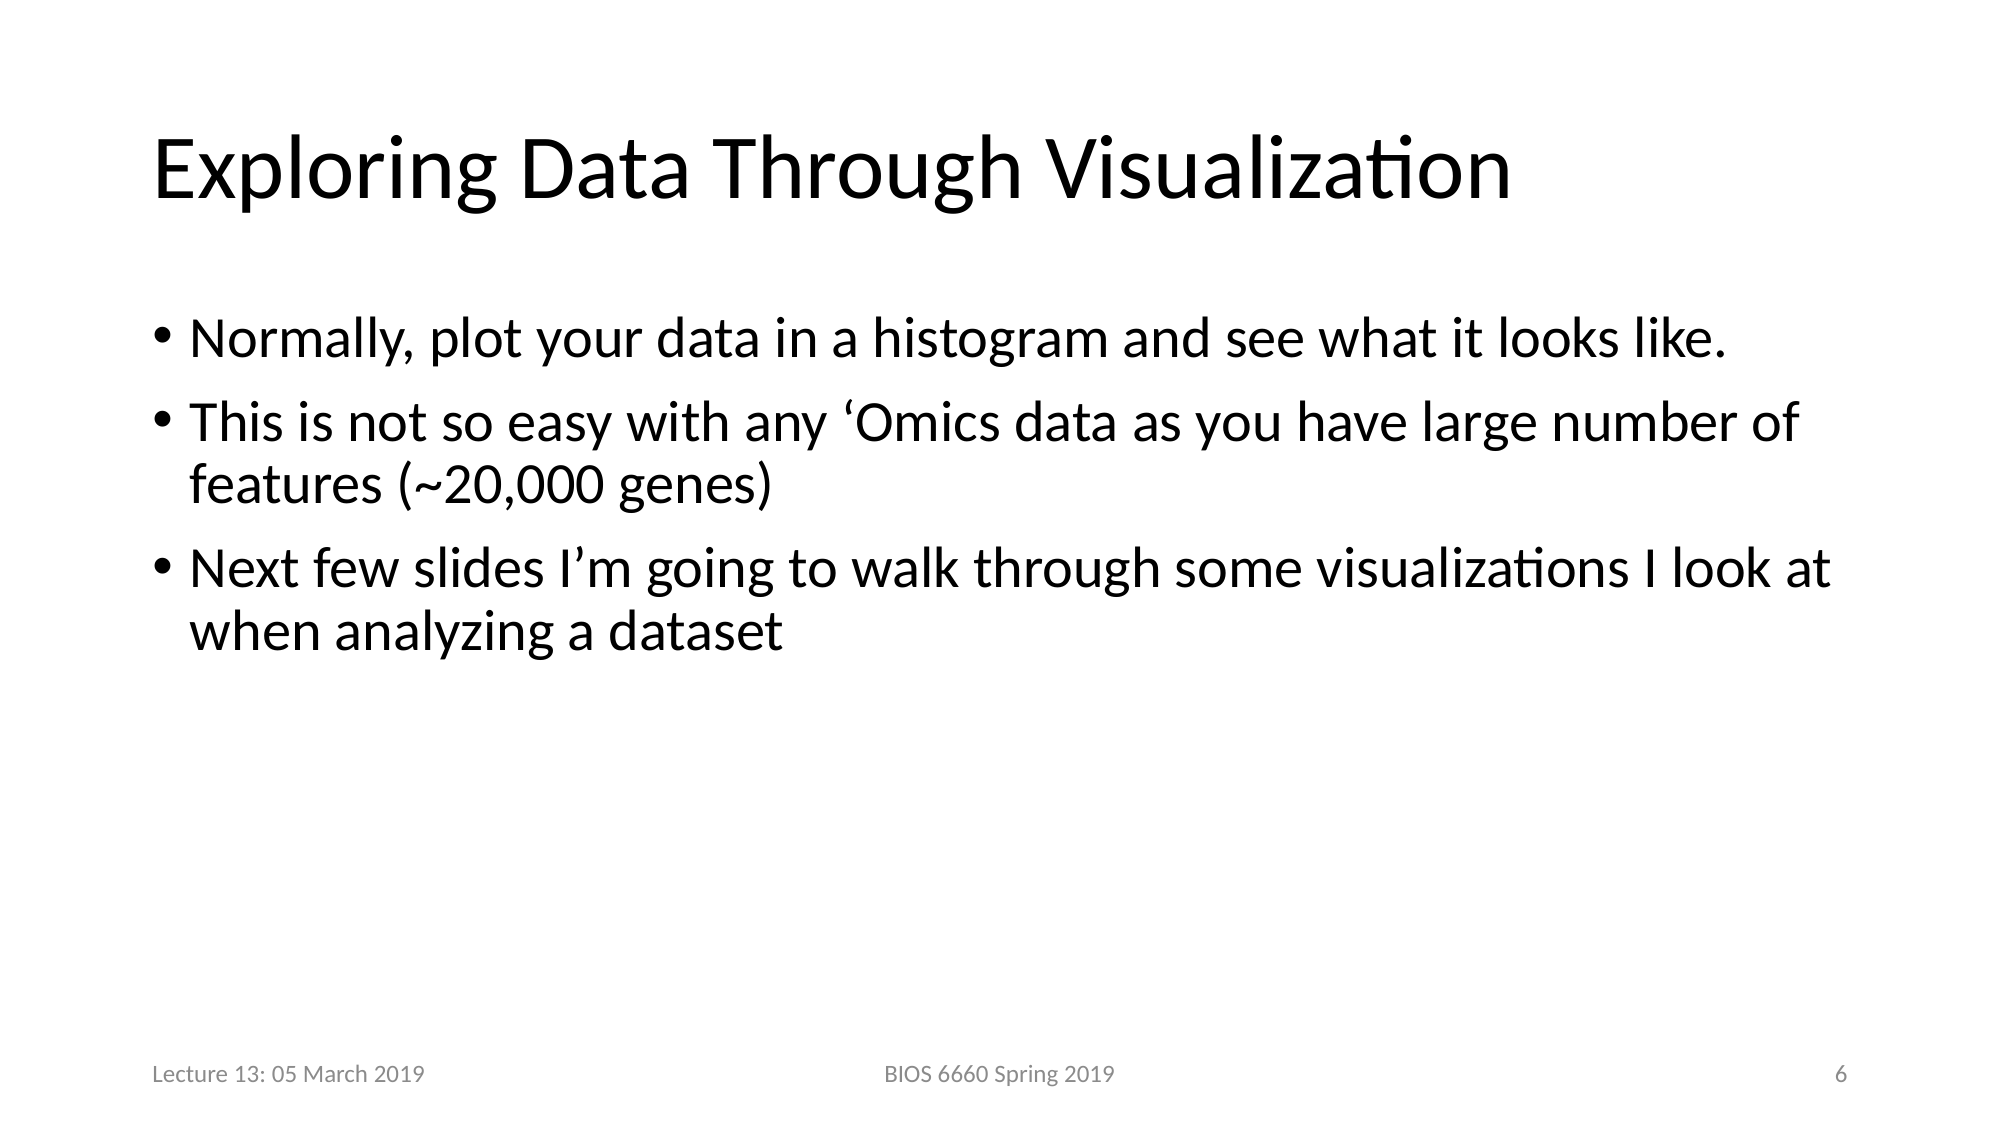

# Exploring Data Through Visualization
Normally, plot your data in a histogram and see what it looks like.
This is not so easy with any ‘Omics data as you have large number of features (~20,000 genes)
Next few slides I’m going to walk through some visualizations I look at when analyzing a dataset

Lecture 13: 05 March 2019
BIOS 6660 Spring 2019
6